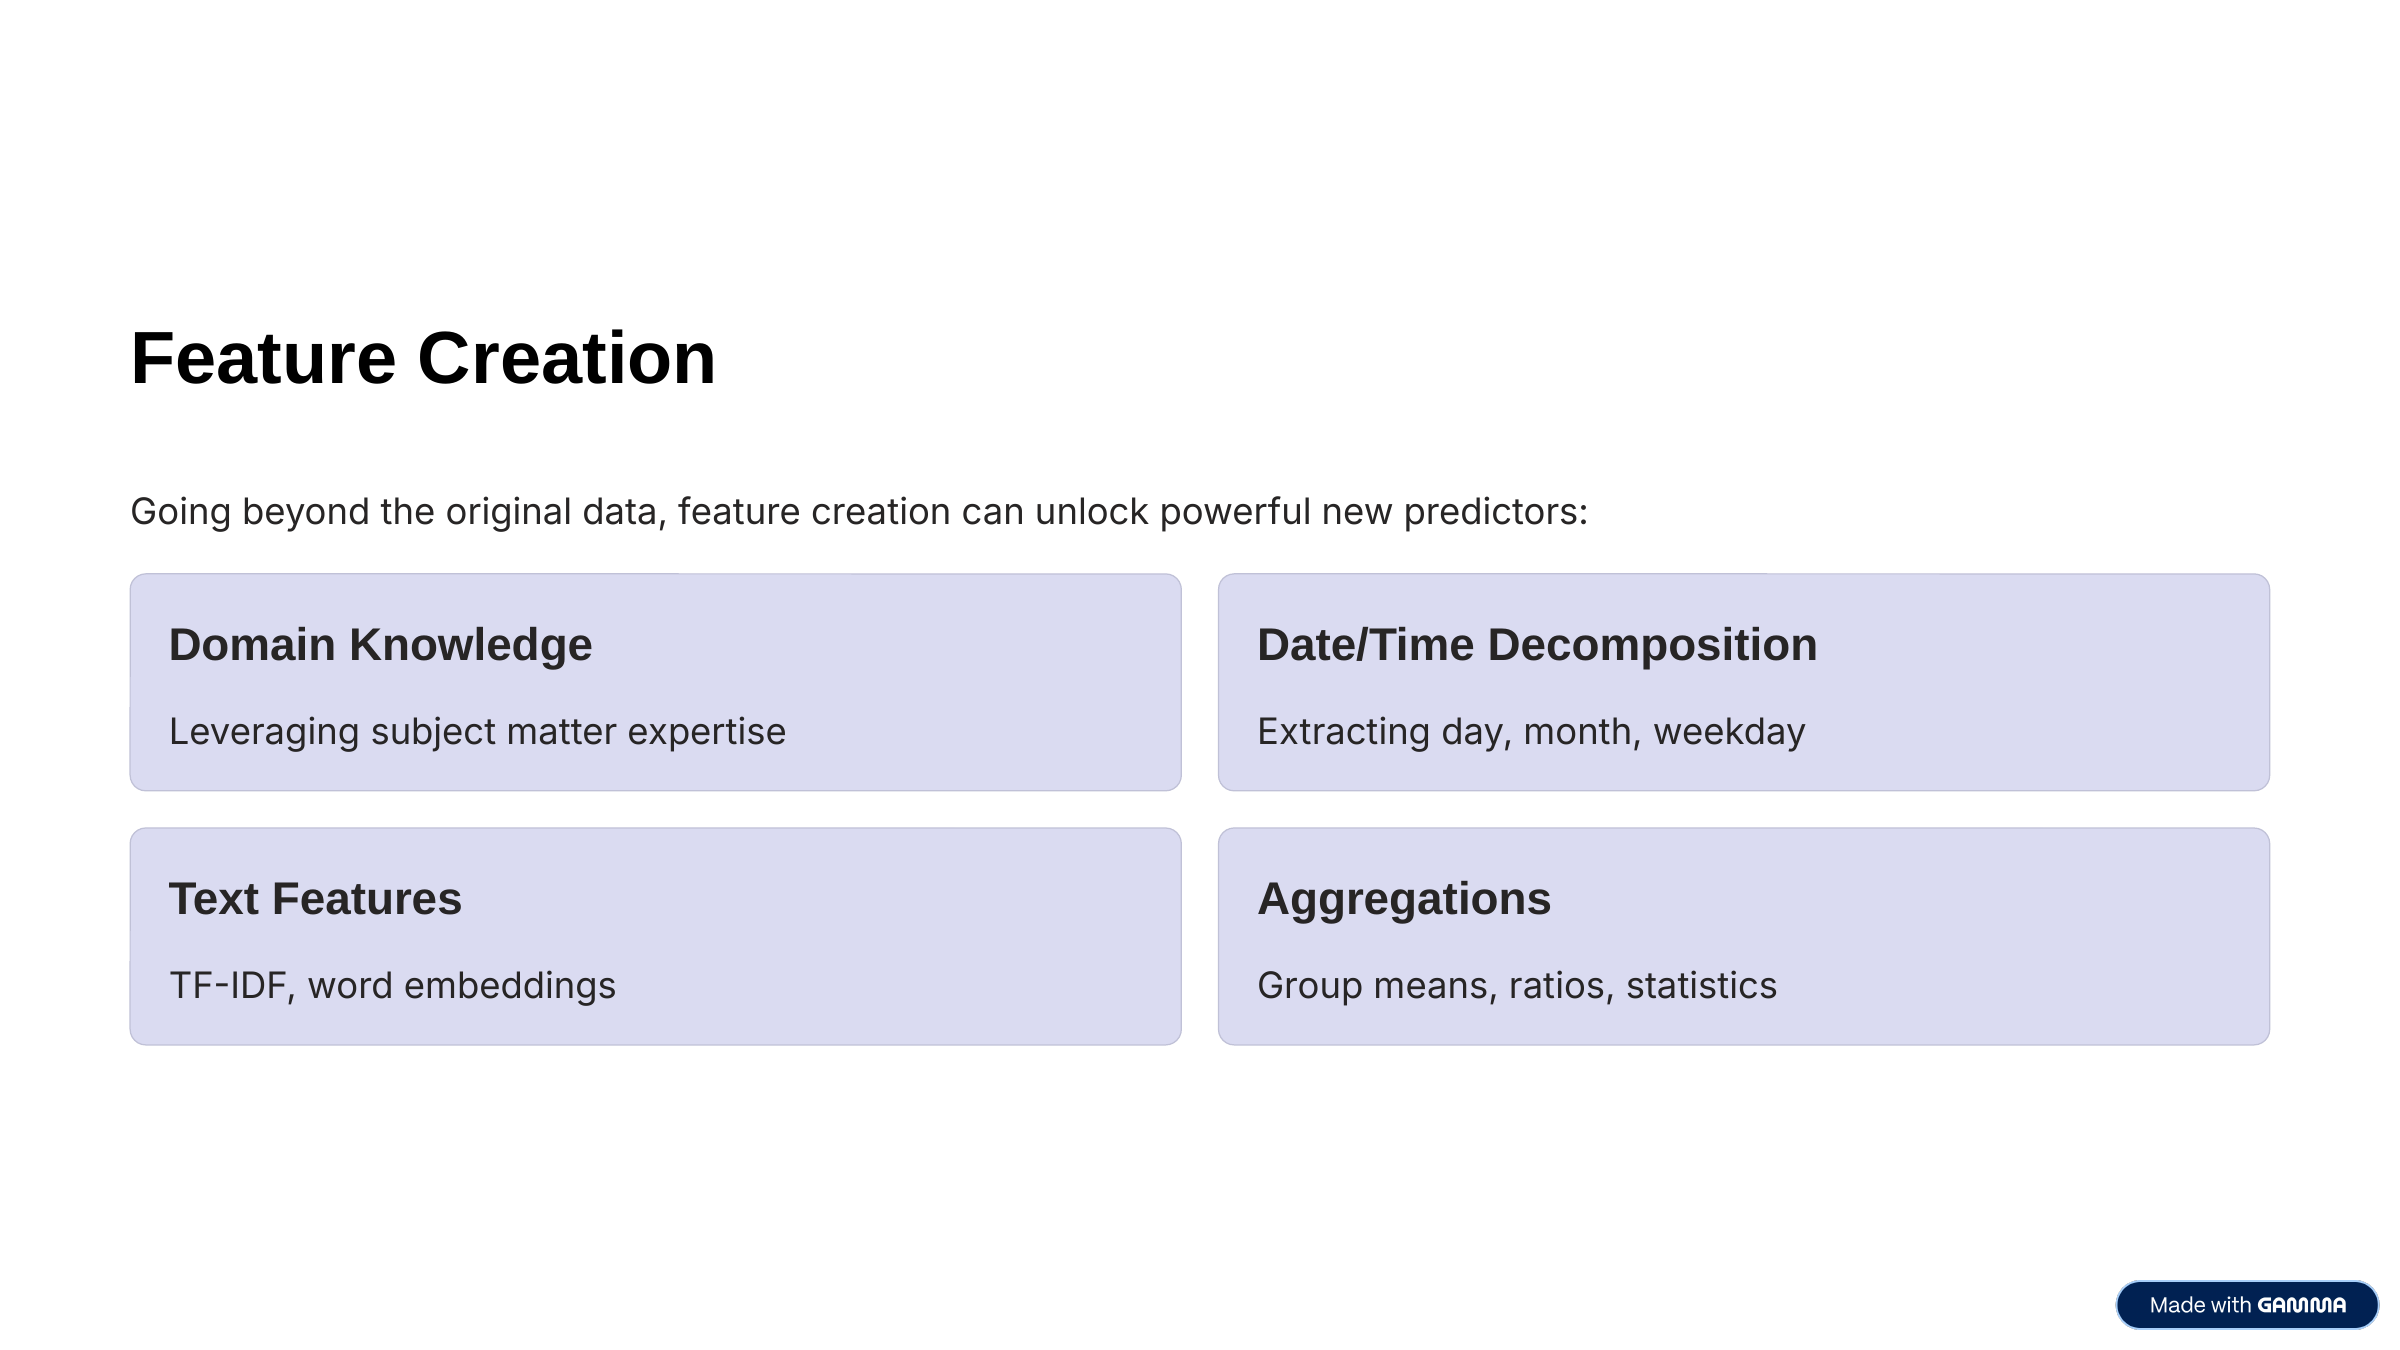

Feature Creation
Going beyond the original data, feature creation can unlock powerful new predictors:

Domain Knowledge
Date/Time Decomposition
Leveraging subject matter expertise
Extracting day, month, weekday

Text Features
Aggregations
TF-IDF, word embeddings
Group means, ratios, statistics